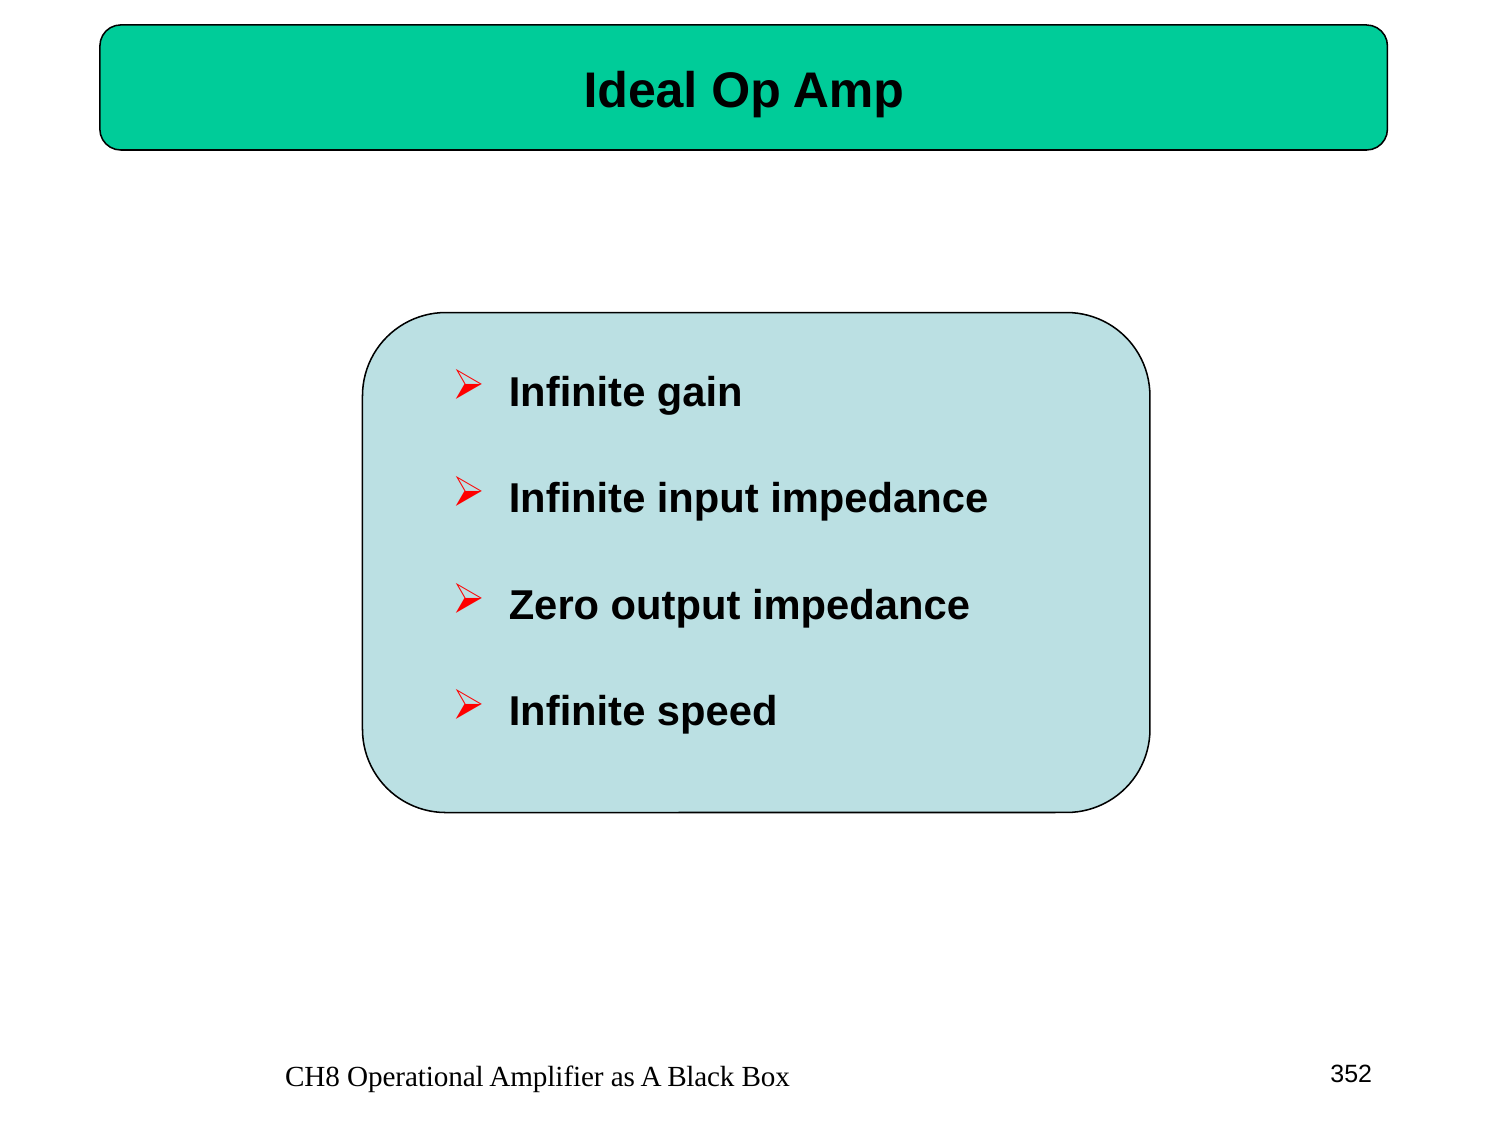

# Ideal Op Amp

Infinite gain

Infinite input impedance

Zero output impedance

Infinite speed
CH8 Operational Amplifier as A Black Box
352